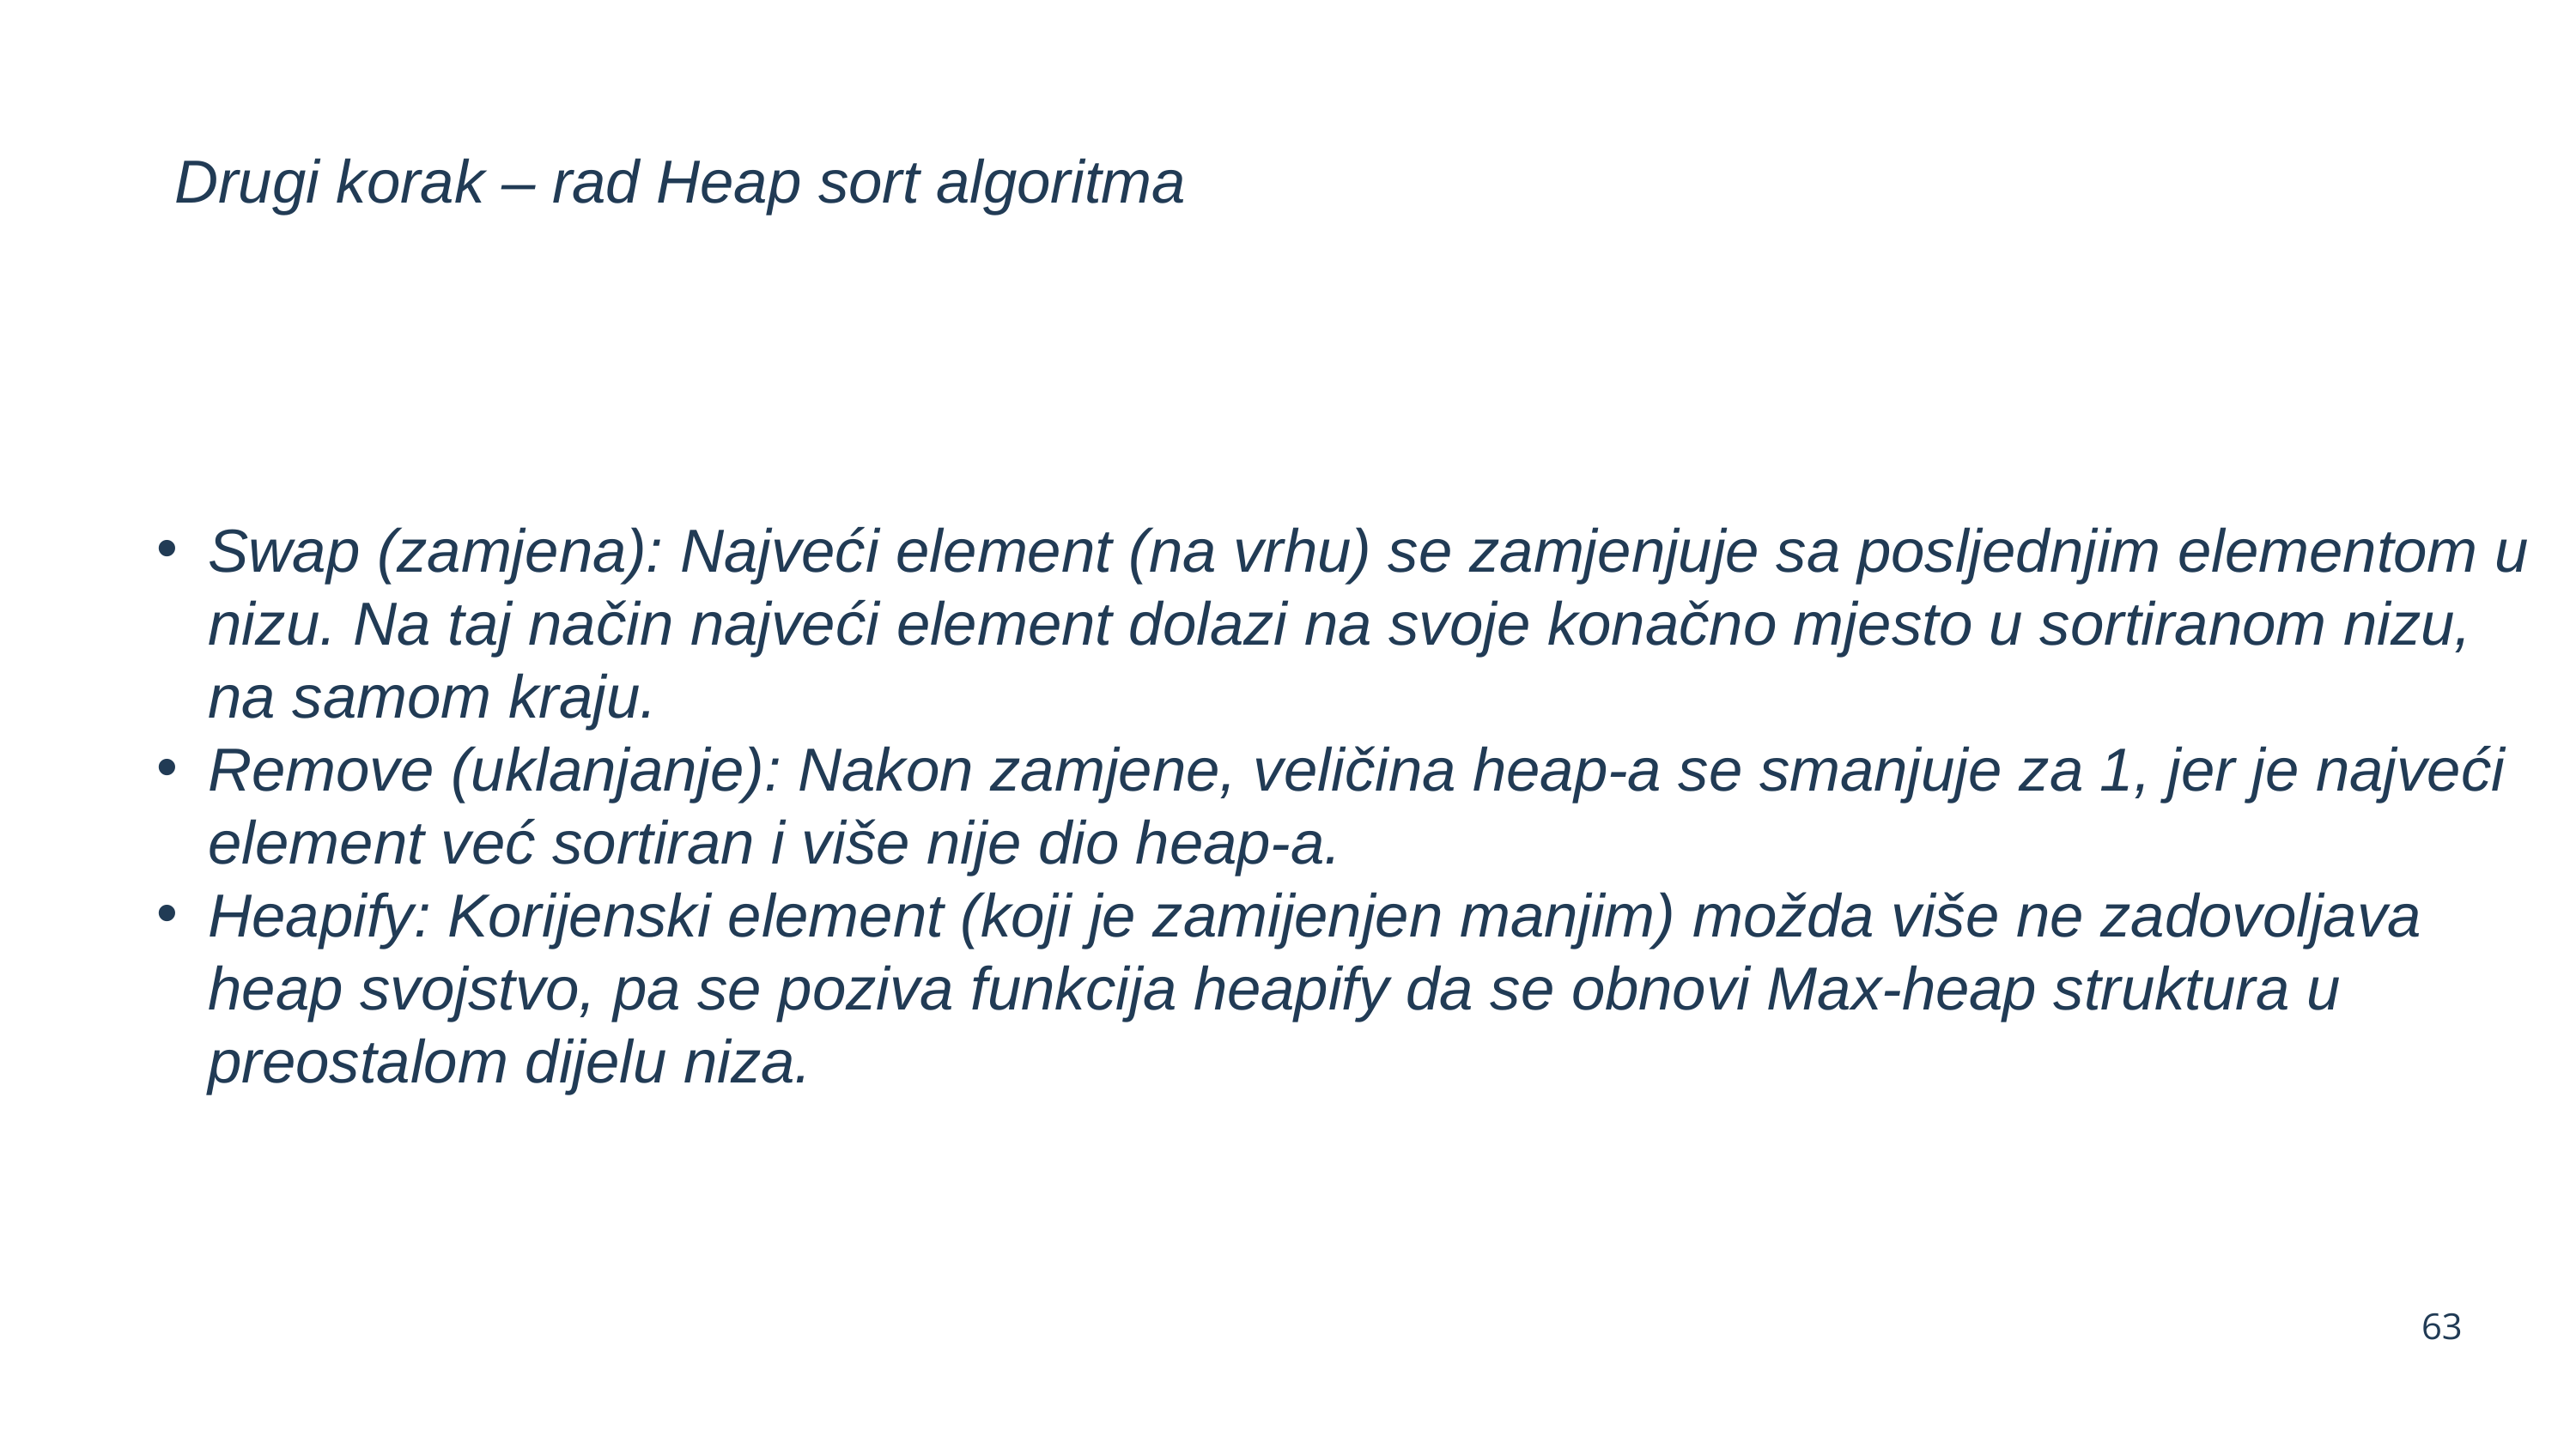

Drugi korak – rad Heap sort algoritma
Swap (zamjena): Najveći element (na vrhu) se zamjenjuje sa posljednjim elementom u nizu. Na taj način najveći element dolazi na svoje konačno mjesto u sortiranom nizu, na samom kraju.
Remove (uklanjanje): Nakon zamjene, veličina heap-a se smanjuje za 1, jer je najveći element već sortiran i više nije dio heap-a.
Heapify: Korijenski element (koji je zamijenjen manjim) možda više ne zadovoljava heap svojstvo, pa se poziva funkcija heapify da se obnovi Max-heap struktura u preostalom dijelu niza.
63